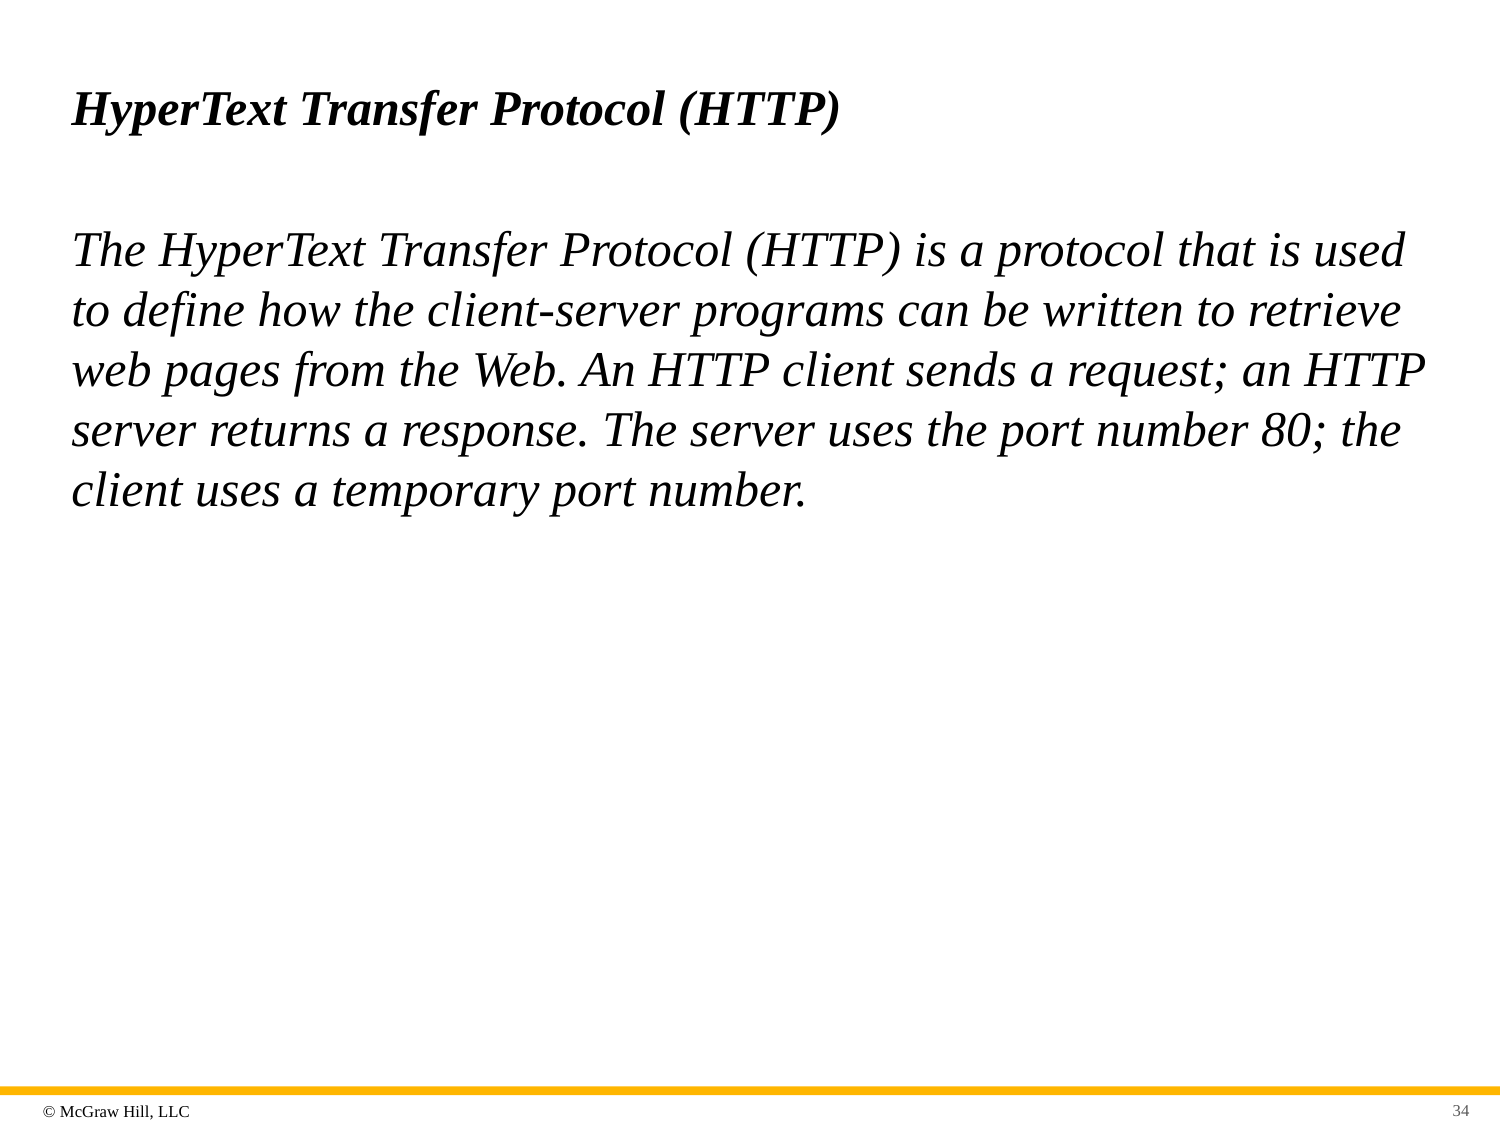

# HyperText Transfer Protocol (HTTP)
The HyperText Transfer Protocol (HTTP) is a protocol that is used to define how the client-server programs can be written to retrieve web pages from the Web. An HTTP client sends a request; an HTTP server returns a response. The server uses the port number 80; the client uses a temporary port number.
34